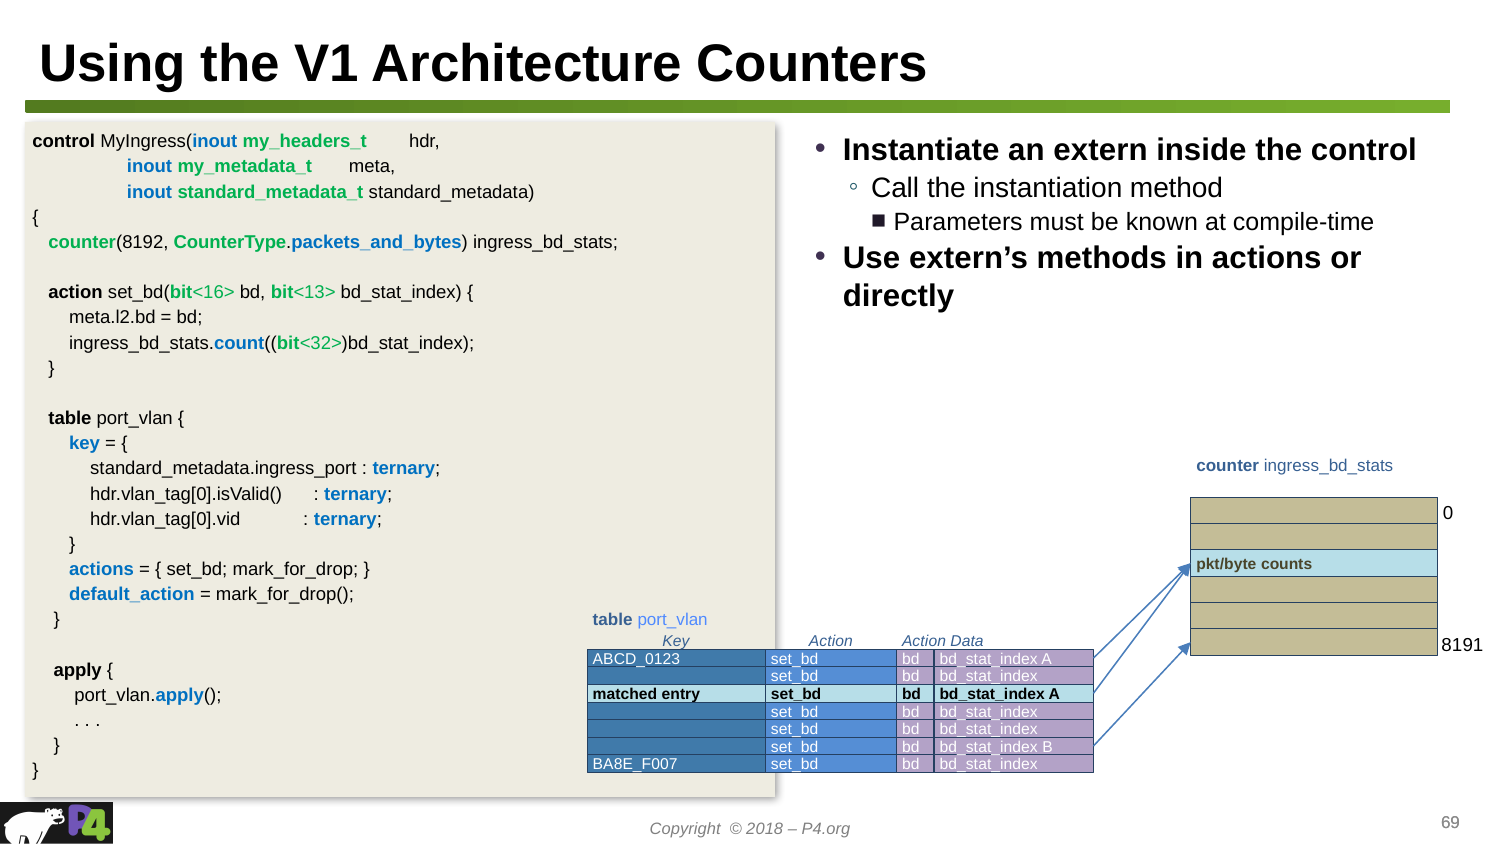

# Using the V1 Architecture Counters
control MyIngress(inout my_headers_t        hdr,
                  inout my_metadata_t       meta,
                  inout standard_metadata_t standard_metadata)
{
   counter(8192, CounterType.packets_and_bytes) ingress_bd_stats;

   action set_bd(bit<16> bd, bit<13> bd_stat_index) {
       meta.l2.bd = bd;
       ingress_bd_stats.count((bit<32>)bd_stat_index);
   }

   table port_vlan {
       key = {
           standard_metadata.ingress_port : ternary;
           hdr.vlan_tag[0].isValid()      : ternary;
           hdr.vlan_tag[0].vid            : ternary;
       }
       actions = { set_bd; mark_for_drop; }
       default_action = mark_for_drop();
    }

    apply {
        port_vlan.apply();
        . . .
    }
}

Instantiate an extern inside the control
Call the instantiation method
Parameters must be known at compile-time
Use extern’s methods in actions or directly
counter ingress_bd_stats
0

pkt/byte counts

8191

table port_vlan
Key
Action
Action Data
ABCD_0123
set_bd
bd
bd_stat_index A

set_bd
bd
bd_stat_index
matched entry
set_bd
bd
bd_stat_index A

set_bd
bd
bd_stat_index

set_bd
bd
bd_stat_index

set_bd
bd
bd_stat_index B
BA8E_F007
set_bd
bd
bd_stat_index
69
69